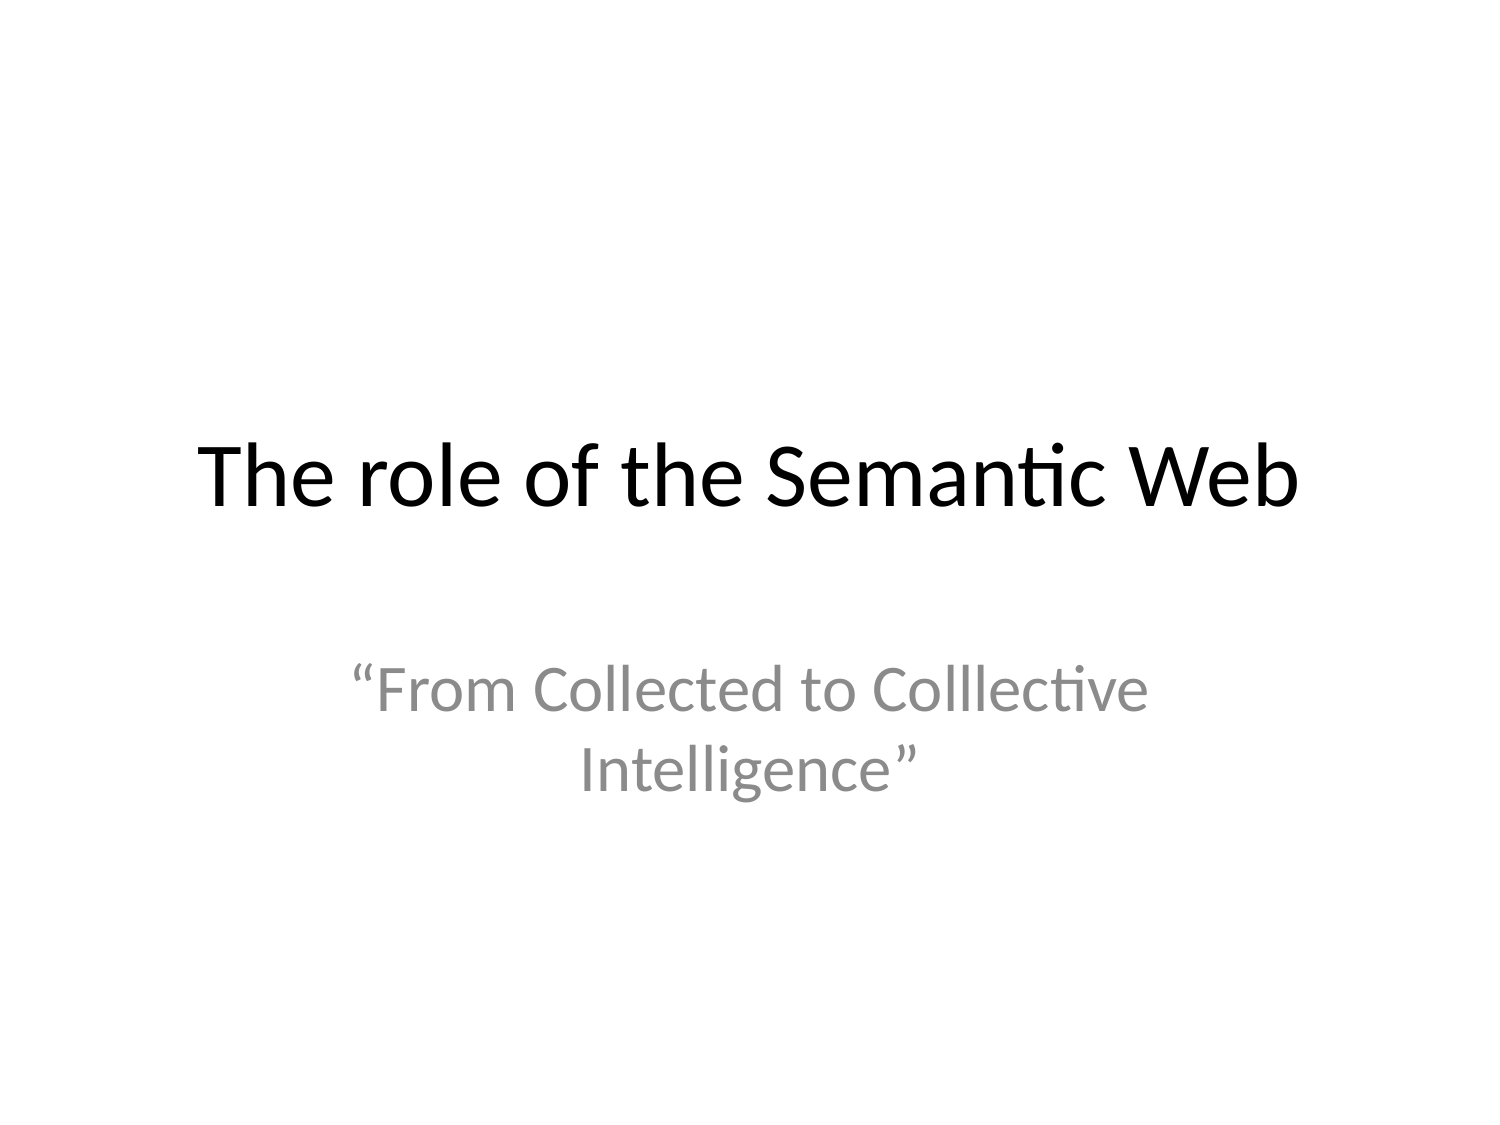

# The role of the Semantic Web
“From Collected to Colllective Intelligence”